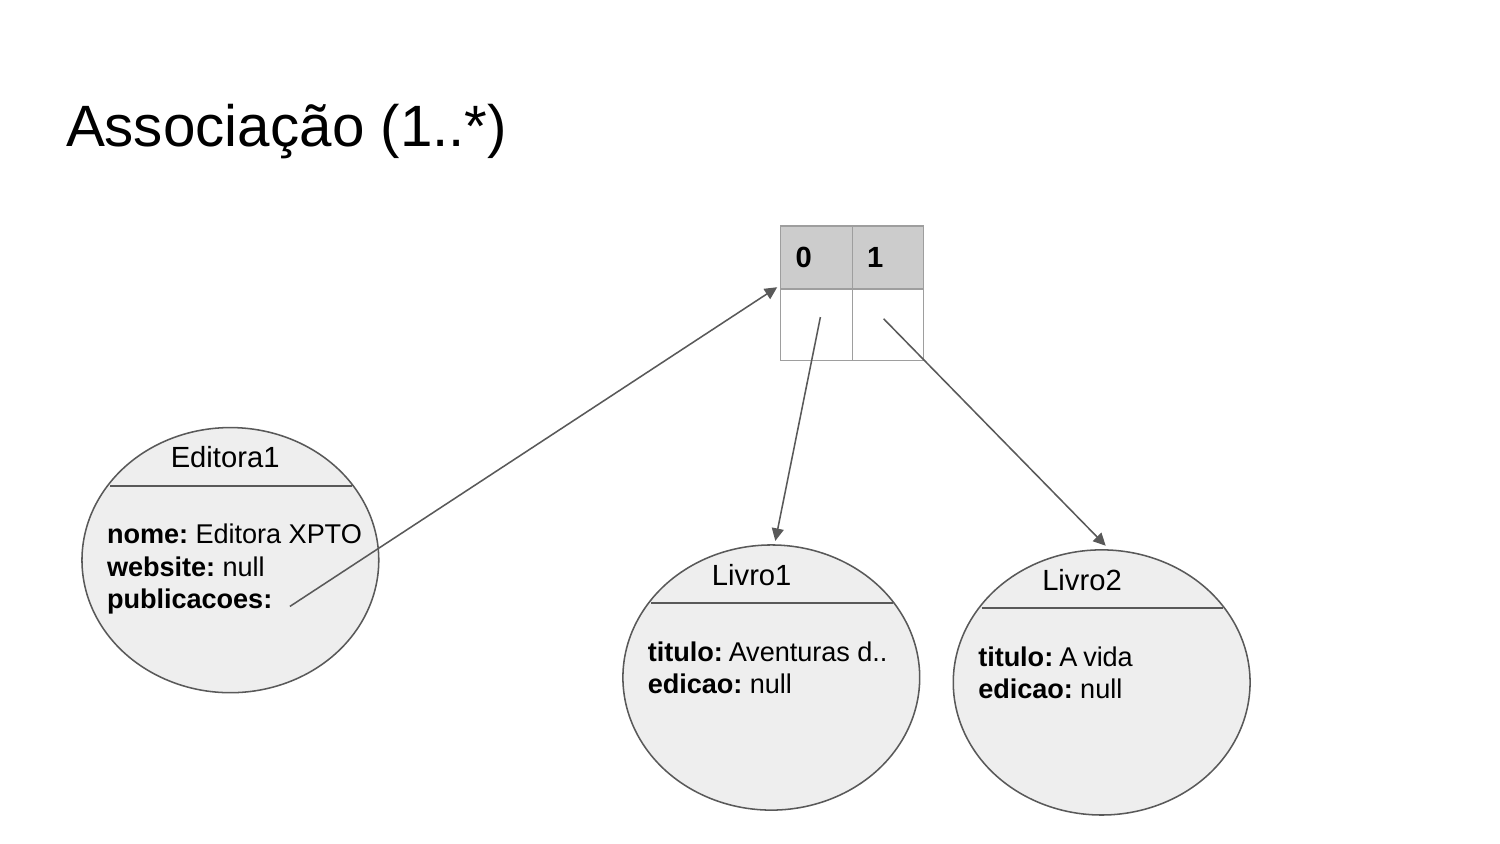

# Associação (1..*)

| 0 | 1 |
| --- | --- |
|  |  |
Editora1

nome: Editora XPTO
website: null
publicacoes:
Livro1

titulo: Aventuras d..
edicao: null

Livro2

titulo: A vida
edicao: null